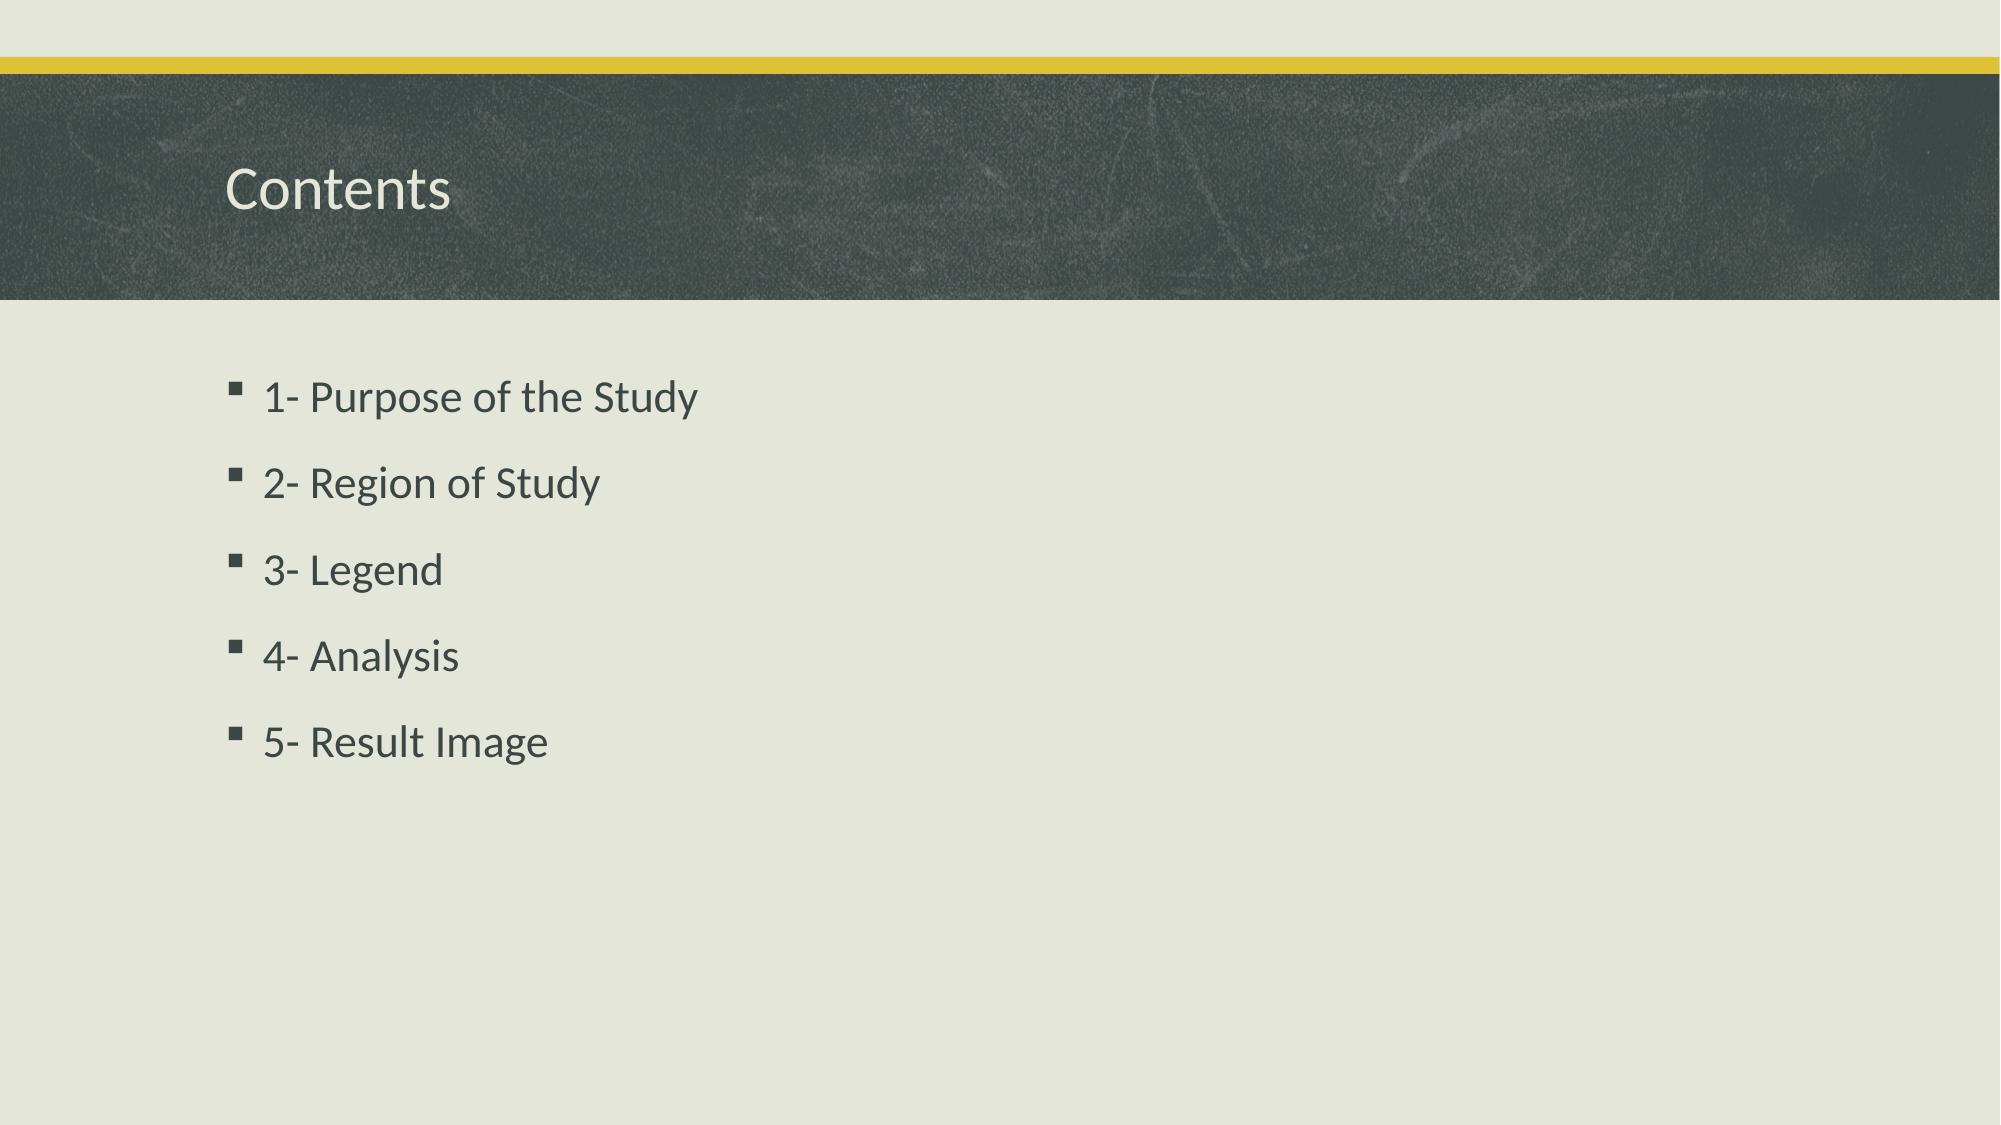

# Contents
1- Purpose of the Study
2- Region of Study
3- Legend
4- Analysis
5- Result Image